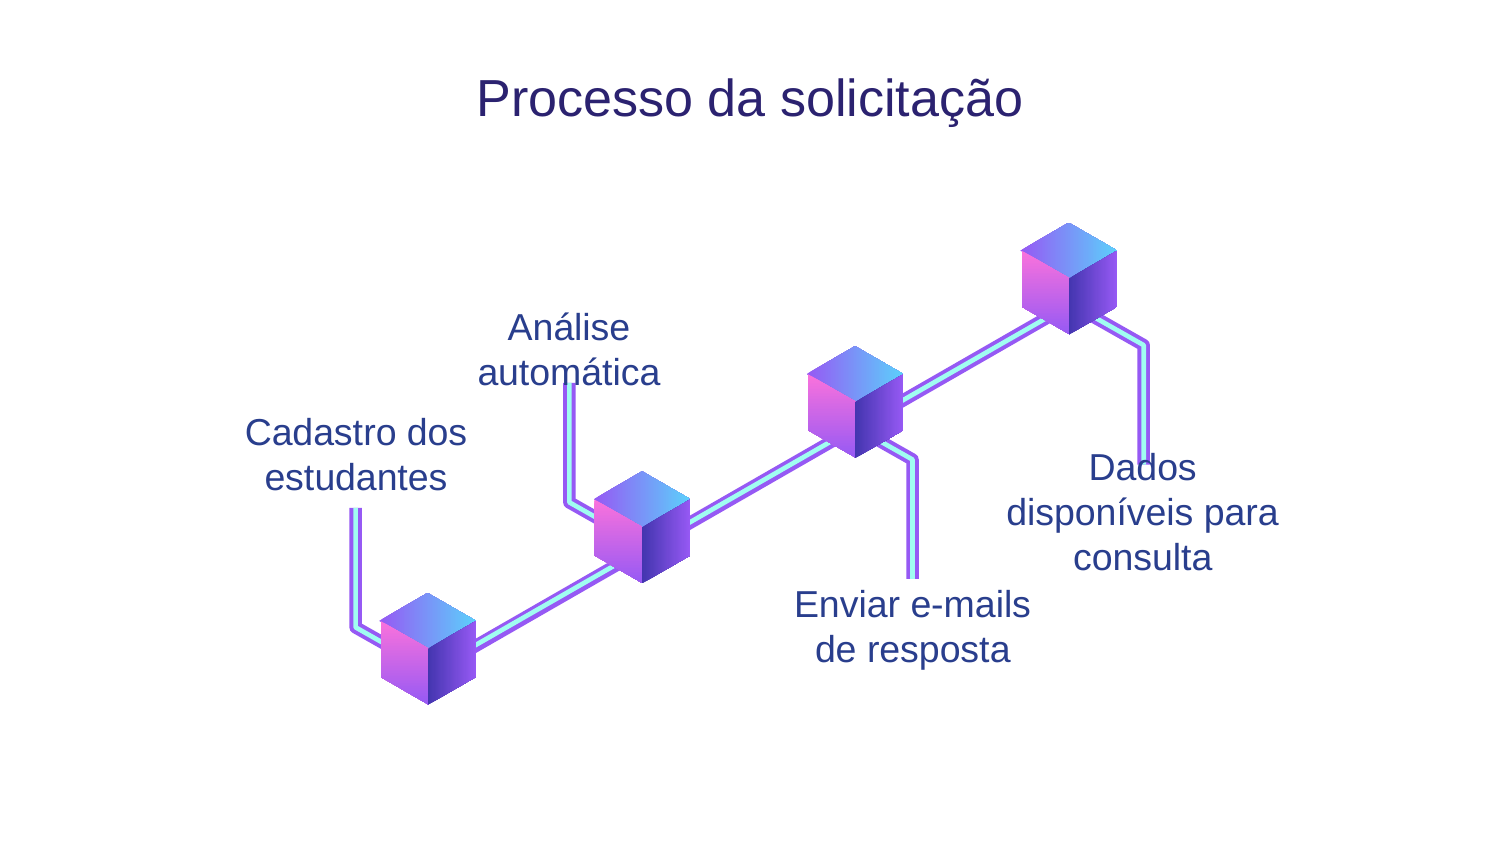

Processo da solicitação

Análise automática

Cadastro dos estudantes

Dados disponíveis para consulta

Enviar e-mails de resposta